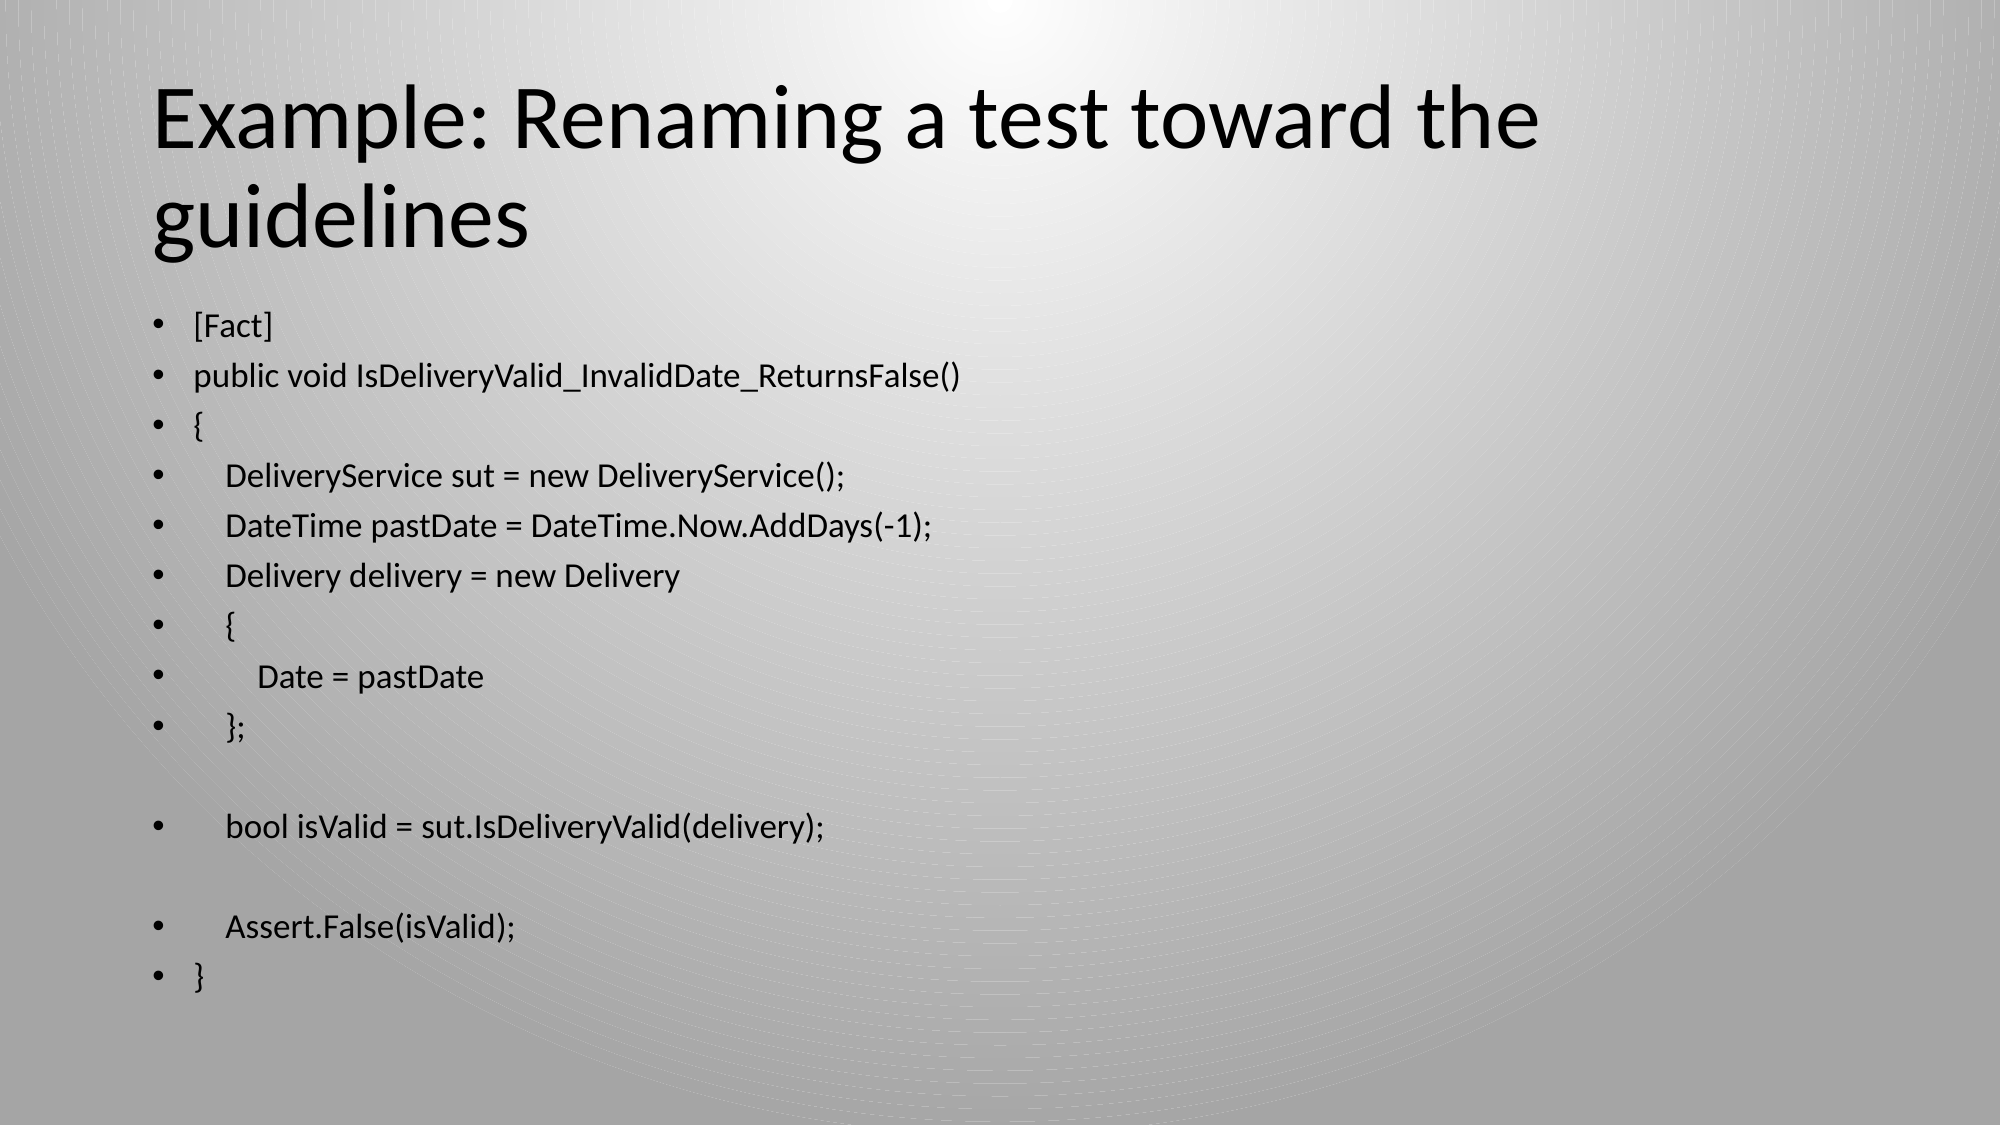

# Example: Renaming a test toward the guidelines
[Fact]
public void IsDeliveryValid_InvalidDate_ReturnsFalse()
{
    DeliveryService sut = new DeliveryService();
    DateTime pastDate = DateTime.Now.AddDays(-1);
    Delivery delivery = new Delivery
    {
        Date = pastDate
    };

    bool isValid = sut.IsDeliveryValid(delivery);

    Assert.False(isValid);
}